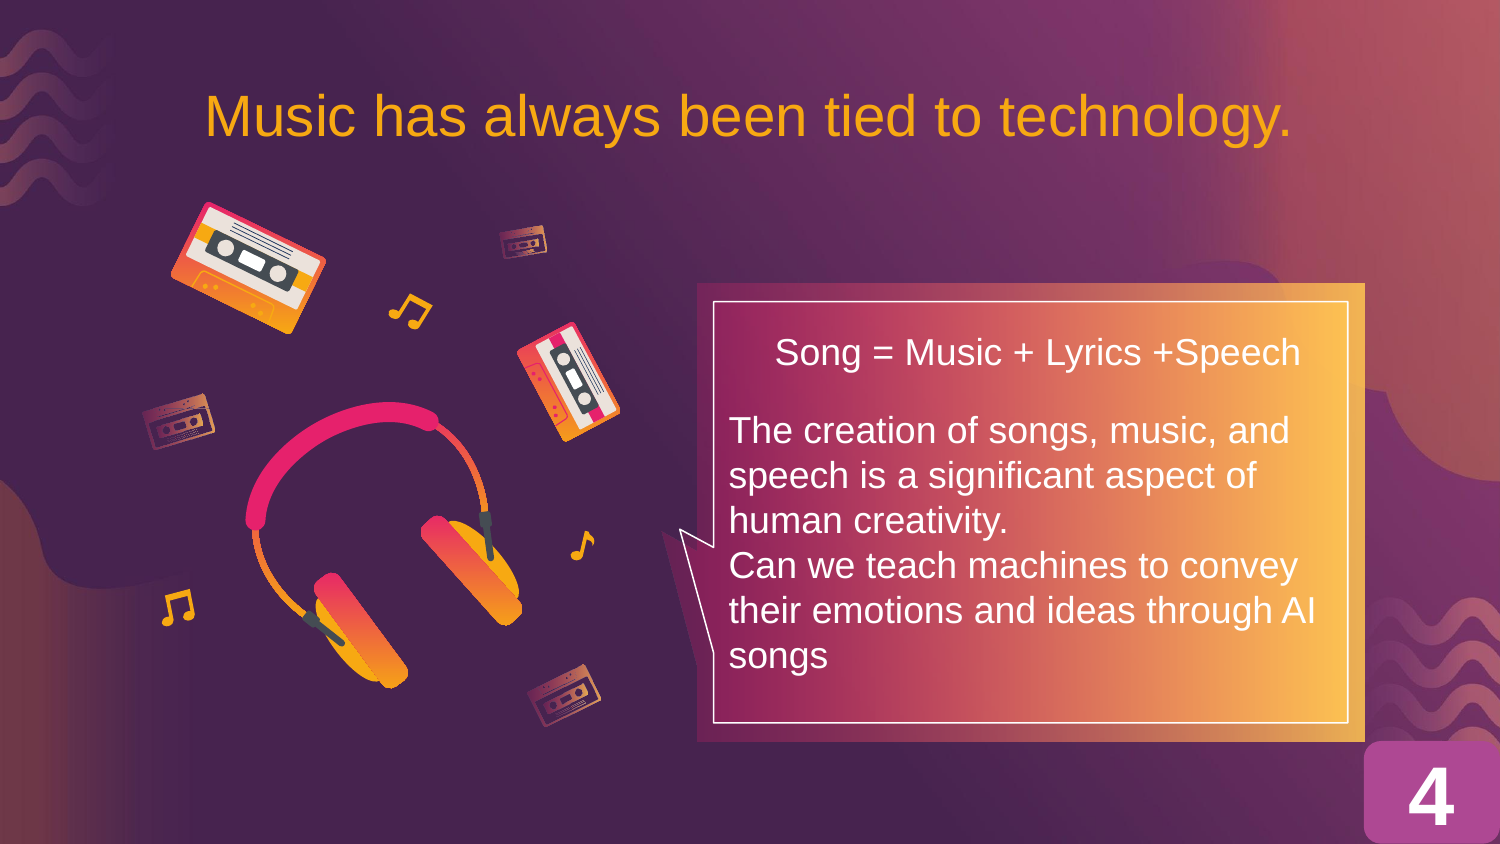

# Music has always been tied to technology.

Song = Music + Lyrics +Speech
The creation of songs, music, and speech is a significant aspect of human creativity.
Can we teach machines to convey their emotions and ideas through AI songs
4